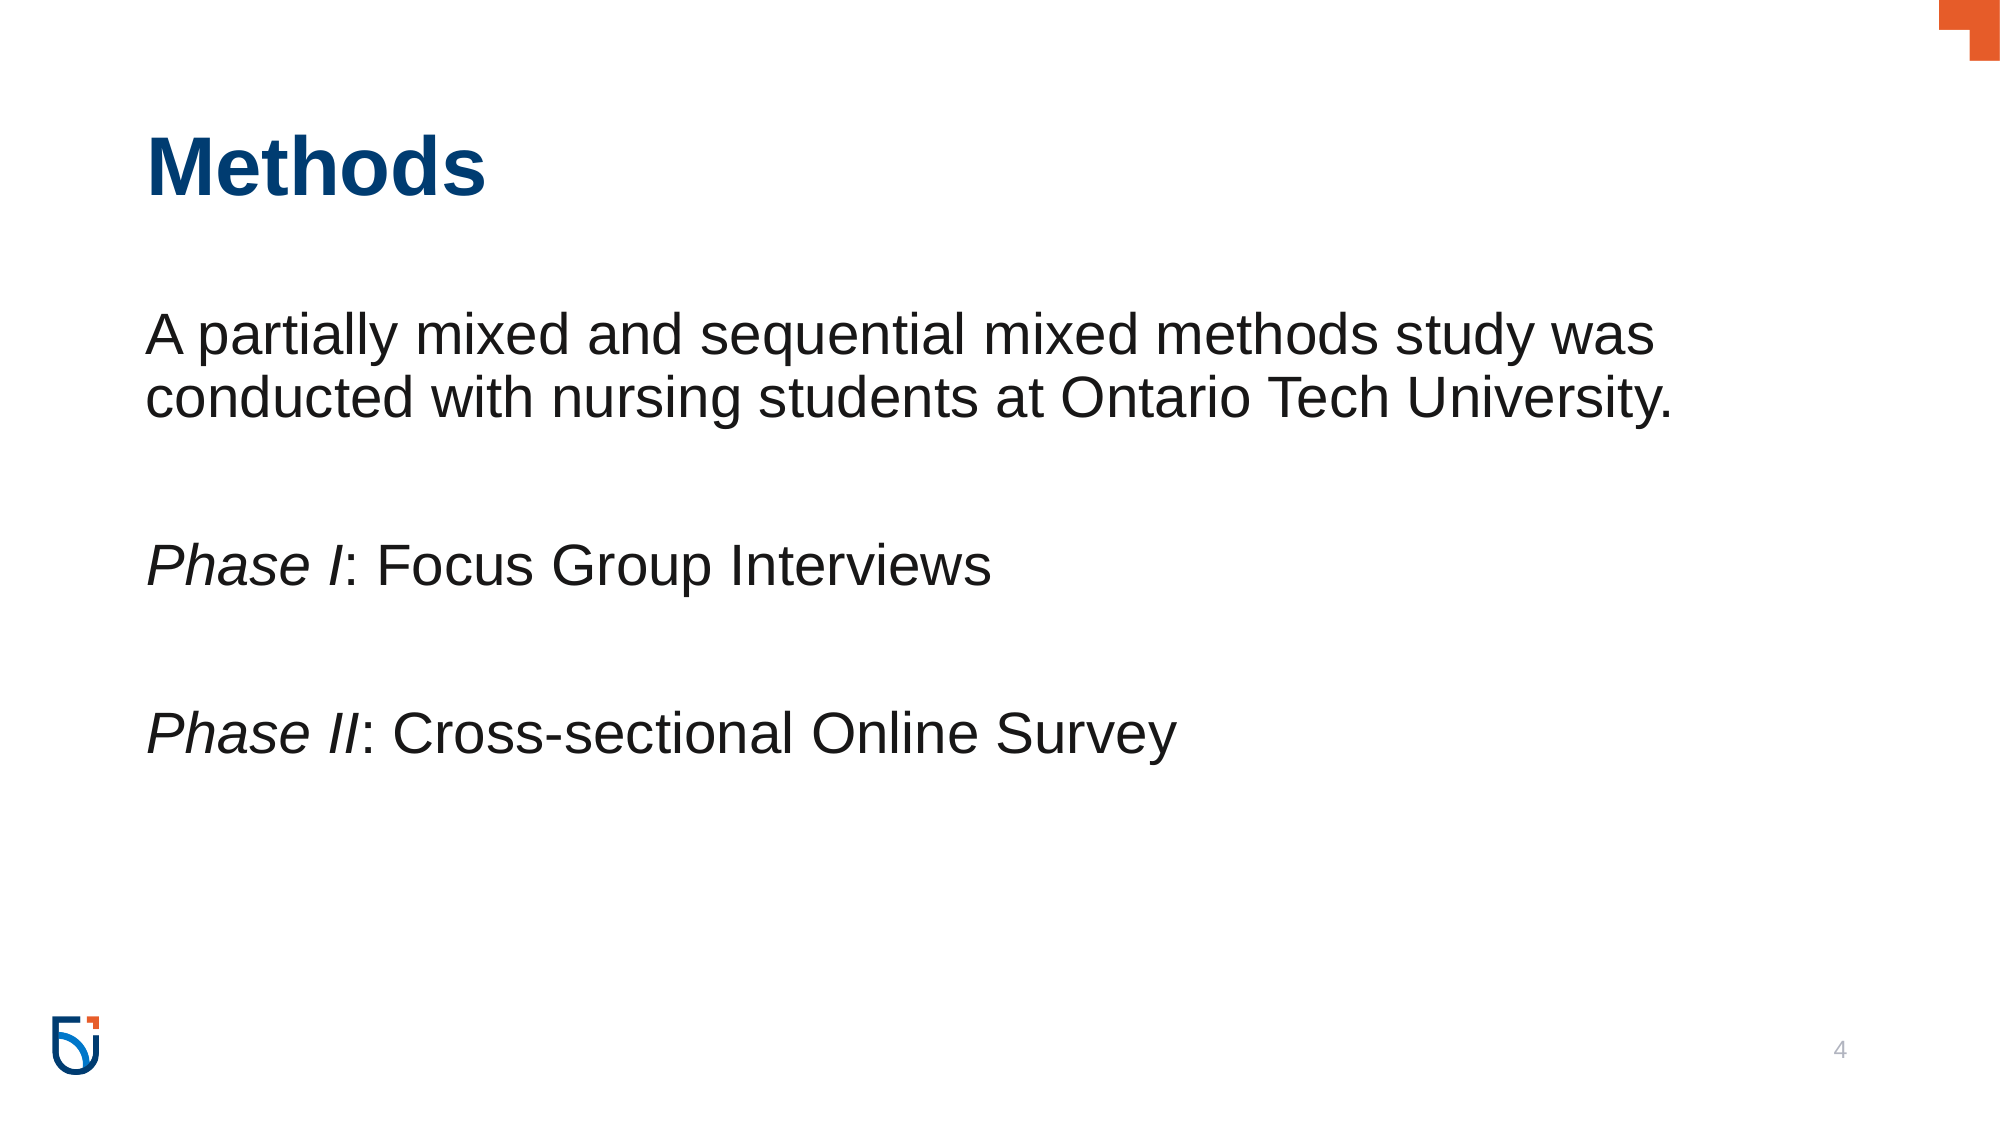

# Methods
A partially mixed and sequential mixed methods study was conducted with nursing students at Ontario Tech University.

Phase I: Focus Group Interviews

Phase II: Cross-sectional Online Survey

4